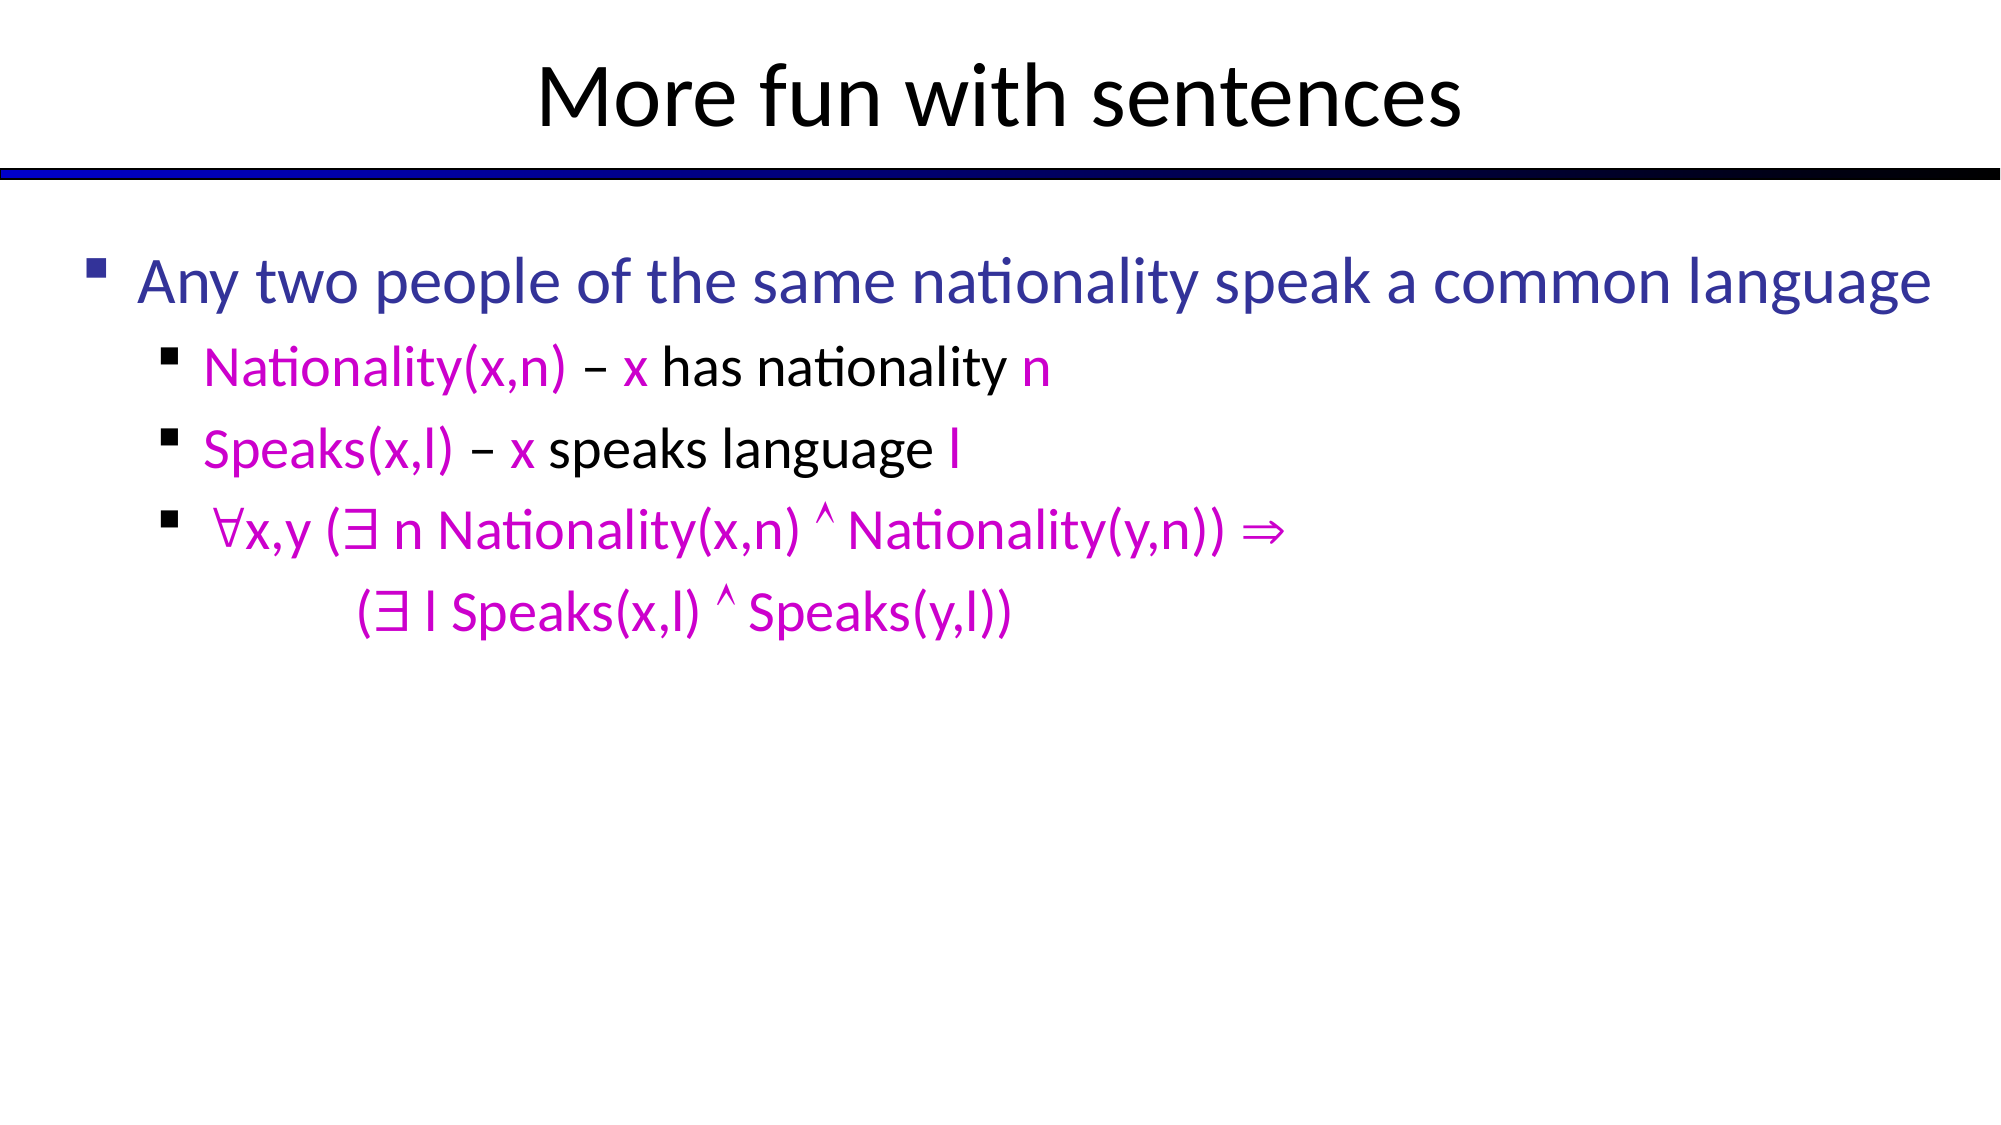

# More fun with sentences
Any two people of the same nationality speak a common language
Nationality(x,n) – x has nationality n
Speaks(x,l) – x speaks language l
∀x,y (∃ n Nationality(x,n) ∧ Nationality(y,n)) ⇒
               (∃ l Speaks(x,l) ∧ Speaks(y,l))